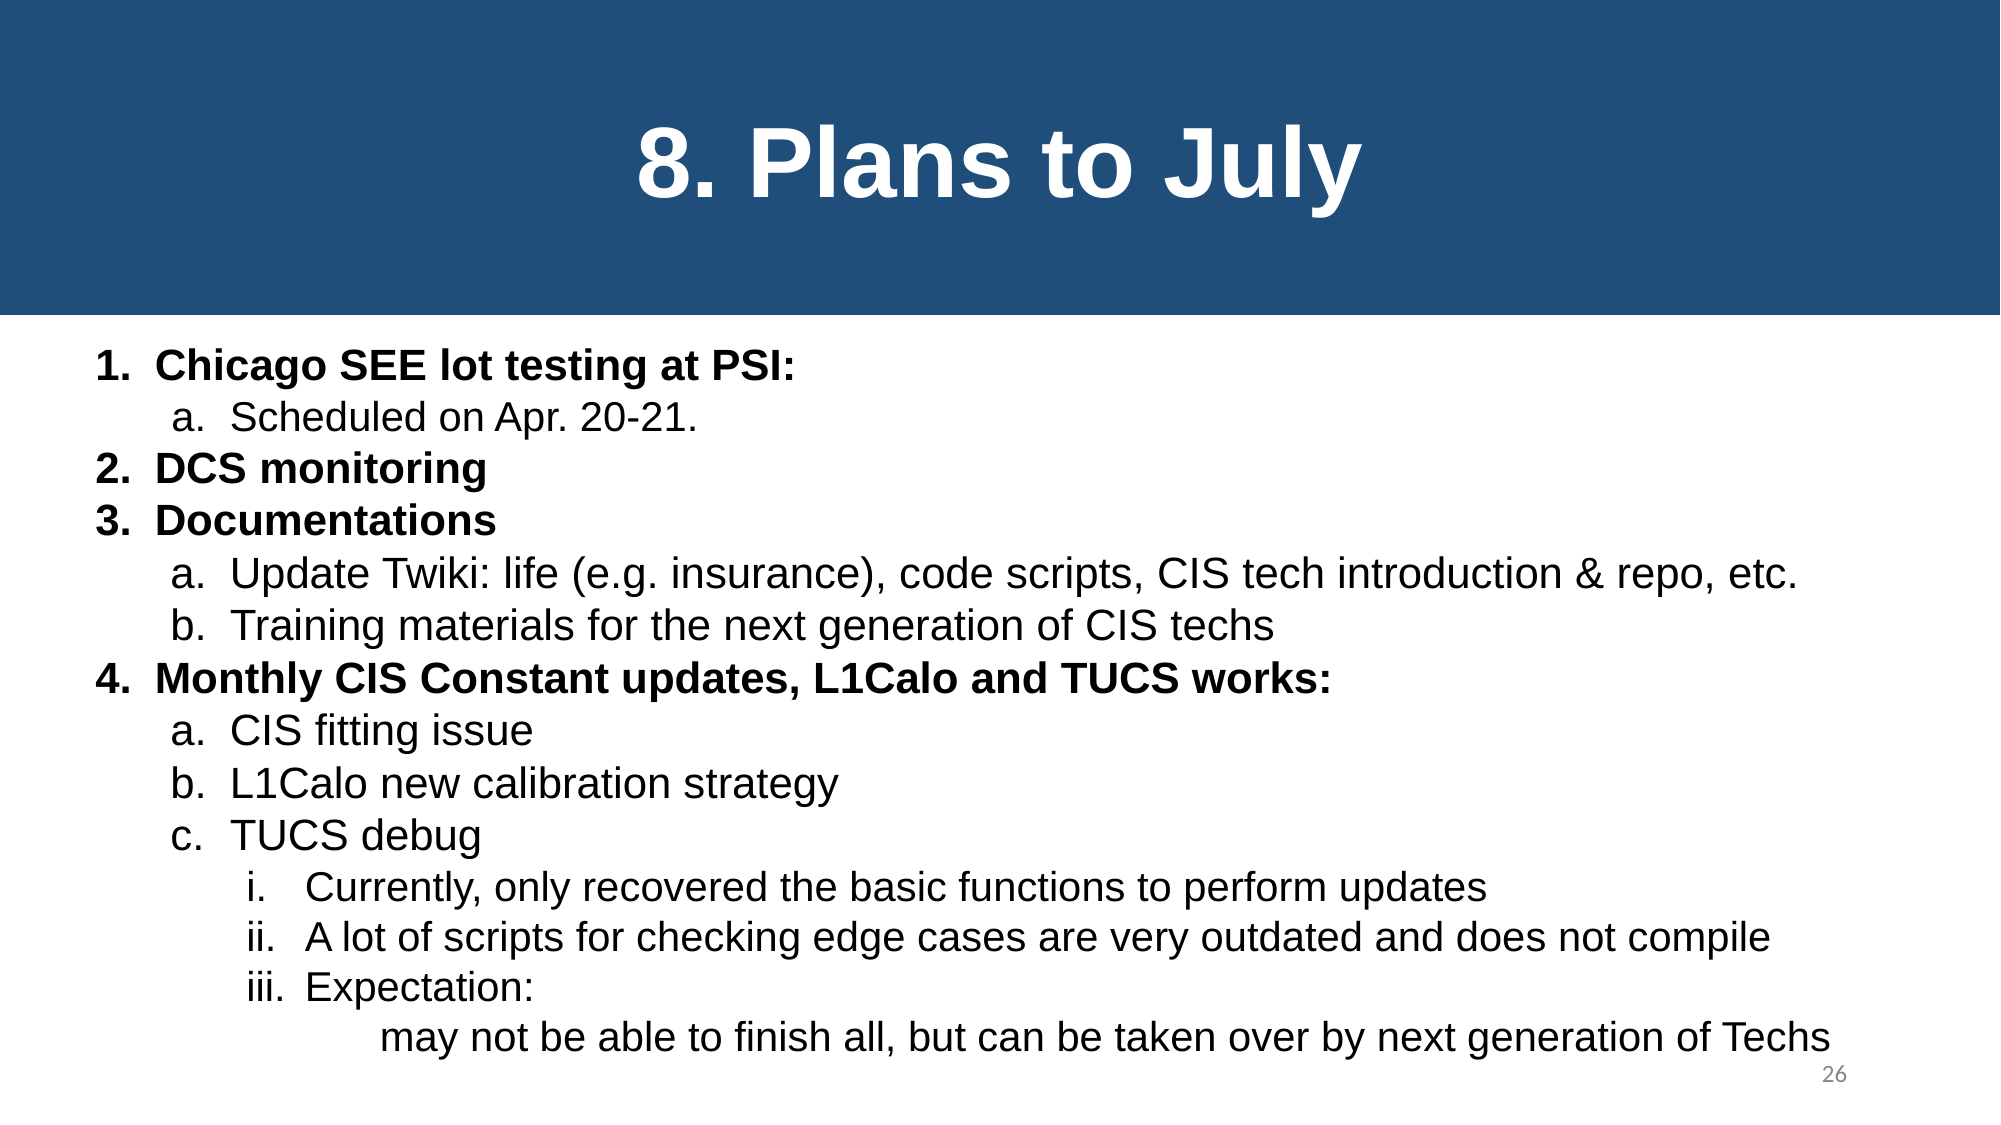

8. Plans to July

Chicago SEE lot testing at PSI:
Scheduled on Apr. 20-21.
DCS monitoring
Documentations
Update Twiki: life (e.g. insurance), code scripts, CIS tech introduction & repo, etc.
Training materials for the next generation of CIS techs
Monthly CIS Constant updates, L1Calo and TUCS works:
CIS fitting issue
L1Calo new calibration strategy
TUCS debug
Currently, only recovered the basic functions to perform updates
A lot of scripts for checking edge cases are very outdated and does not compile
Expectation:
may not be able to finish all, but can be taken over by next generation of Techs
26